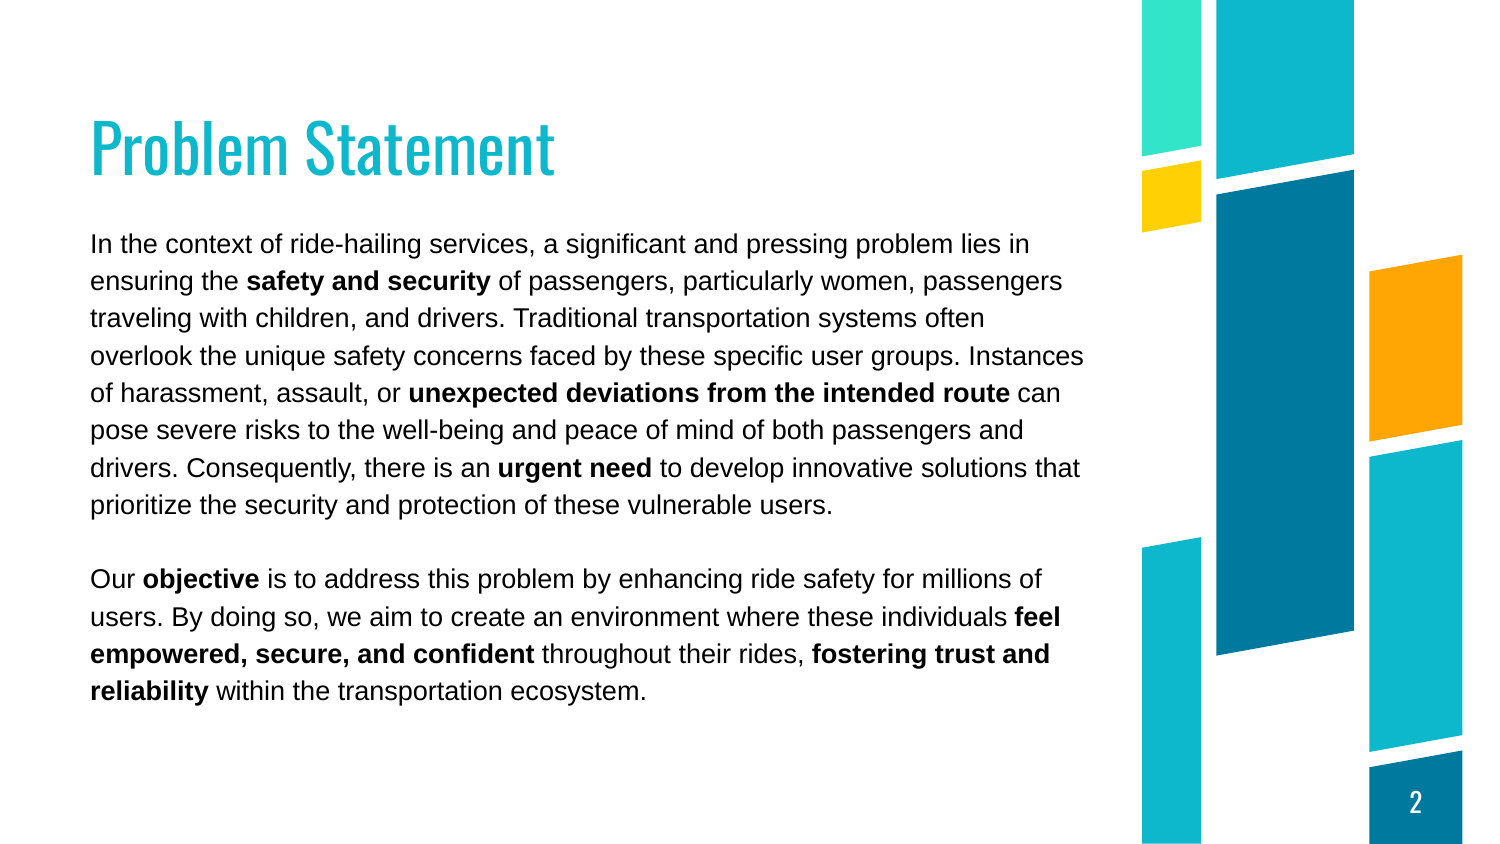

# Problem Statement
In the context of ride-hailing services, a significant and pressing problem lies in ensuring the safety and security of passengers, particularly women, passengers traveling with children, and drivers. Traditional transportation systems often overlook the unique safety concerns faced by these specific user groups. Instances of harassment, assault, or unexpected deviations from the intended route can pose severe risks to the well-being and peace of mind of both passengers and drivers. Consequently, there is an urgent need to develop innovative solutions that prioritize the security and protection of these vulnerable users.

Our objective is to address this problem by enhancing ride safety for millions of users. By doing so, we aim to create an environment where these individuals feel empowered, secure, and confident throughout their rides, fostering trust and reliability within the transportation ecosystem.

2